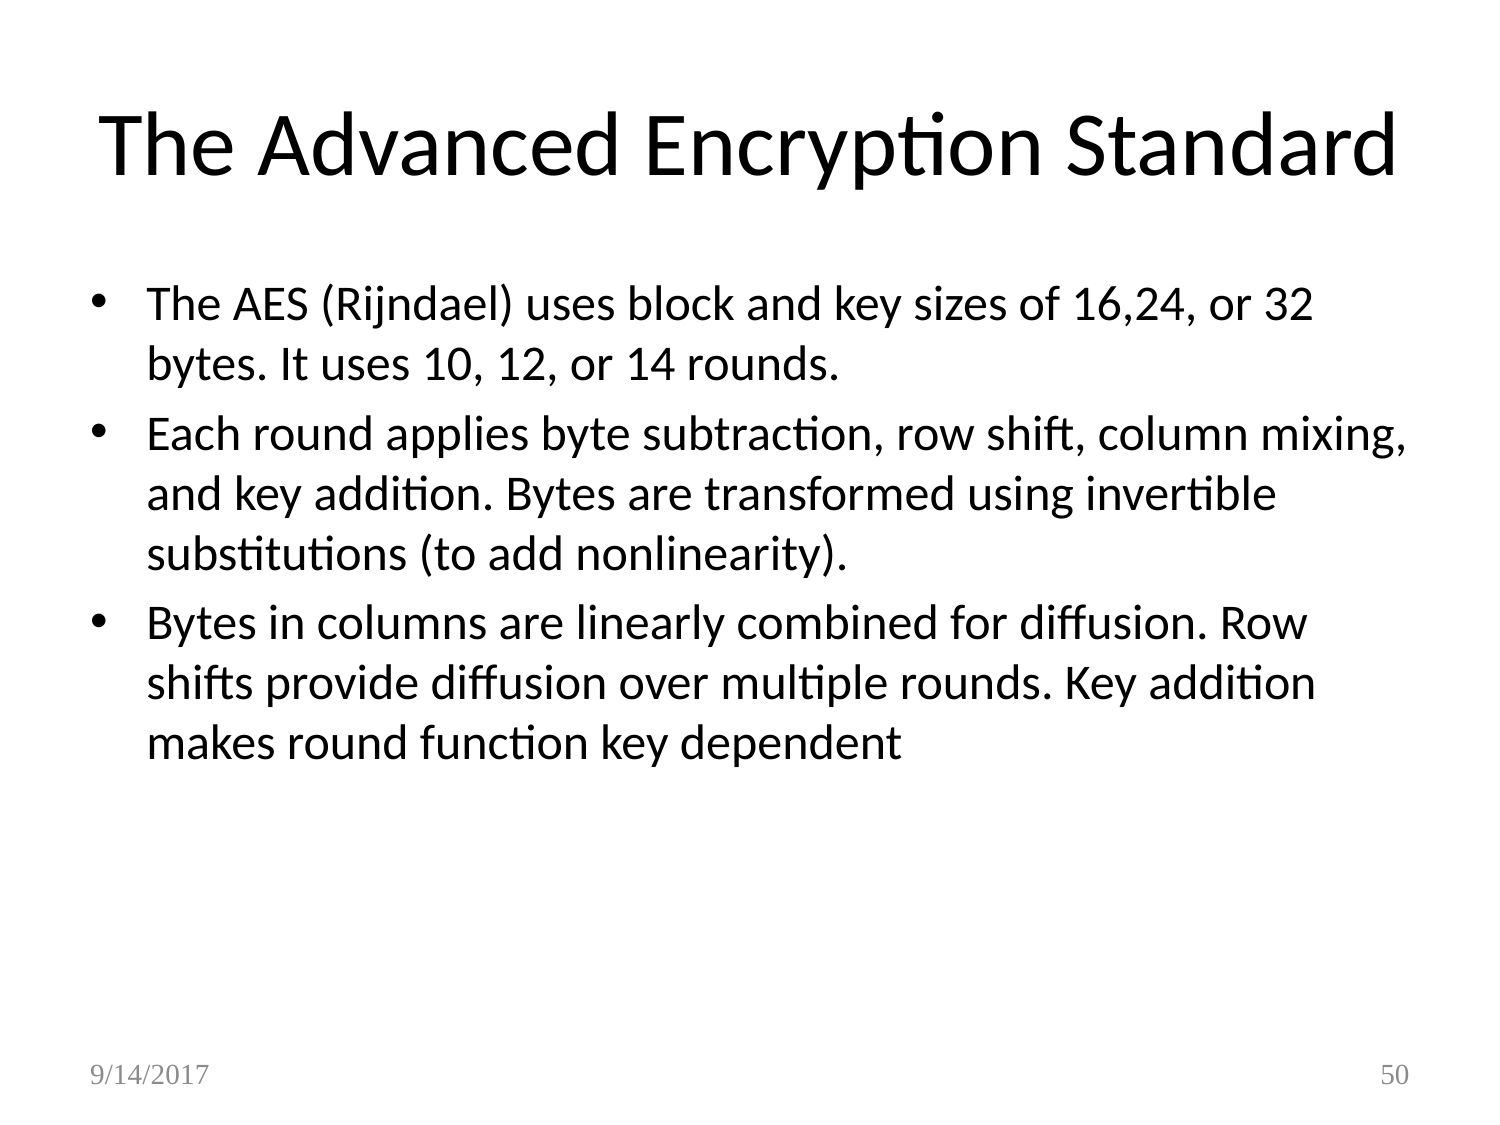

The Advanced Encryption Standard
The AES (Rijndael) uses block and key sizes of 16,24, or 32 bytes. It uses 10, 12, or 14 rounds.
Each round applies byte subtraction, row shift, column mixing, and key addition. Bytes are transformed using invertible substitutions (to add nonlinearity).
Bytes in columns are linearly combined for diffusion. Row shifts provide diffusion over multiple rounds. Key addition makes round function key dependent
9/14/2017
50